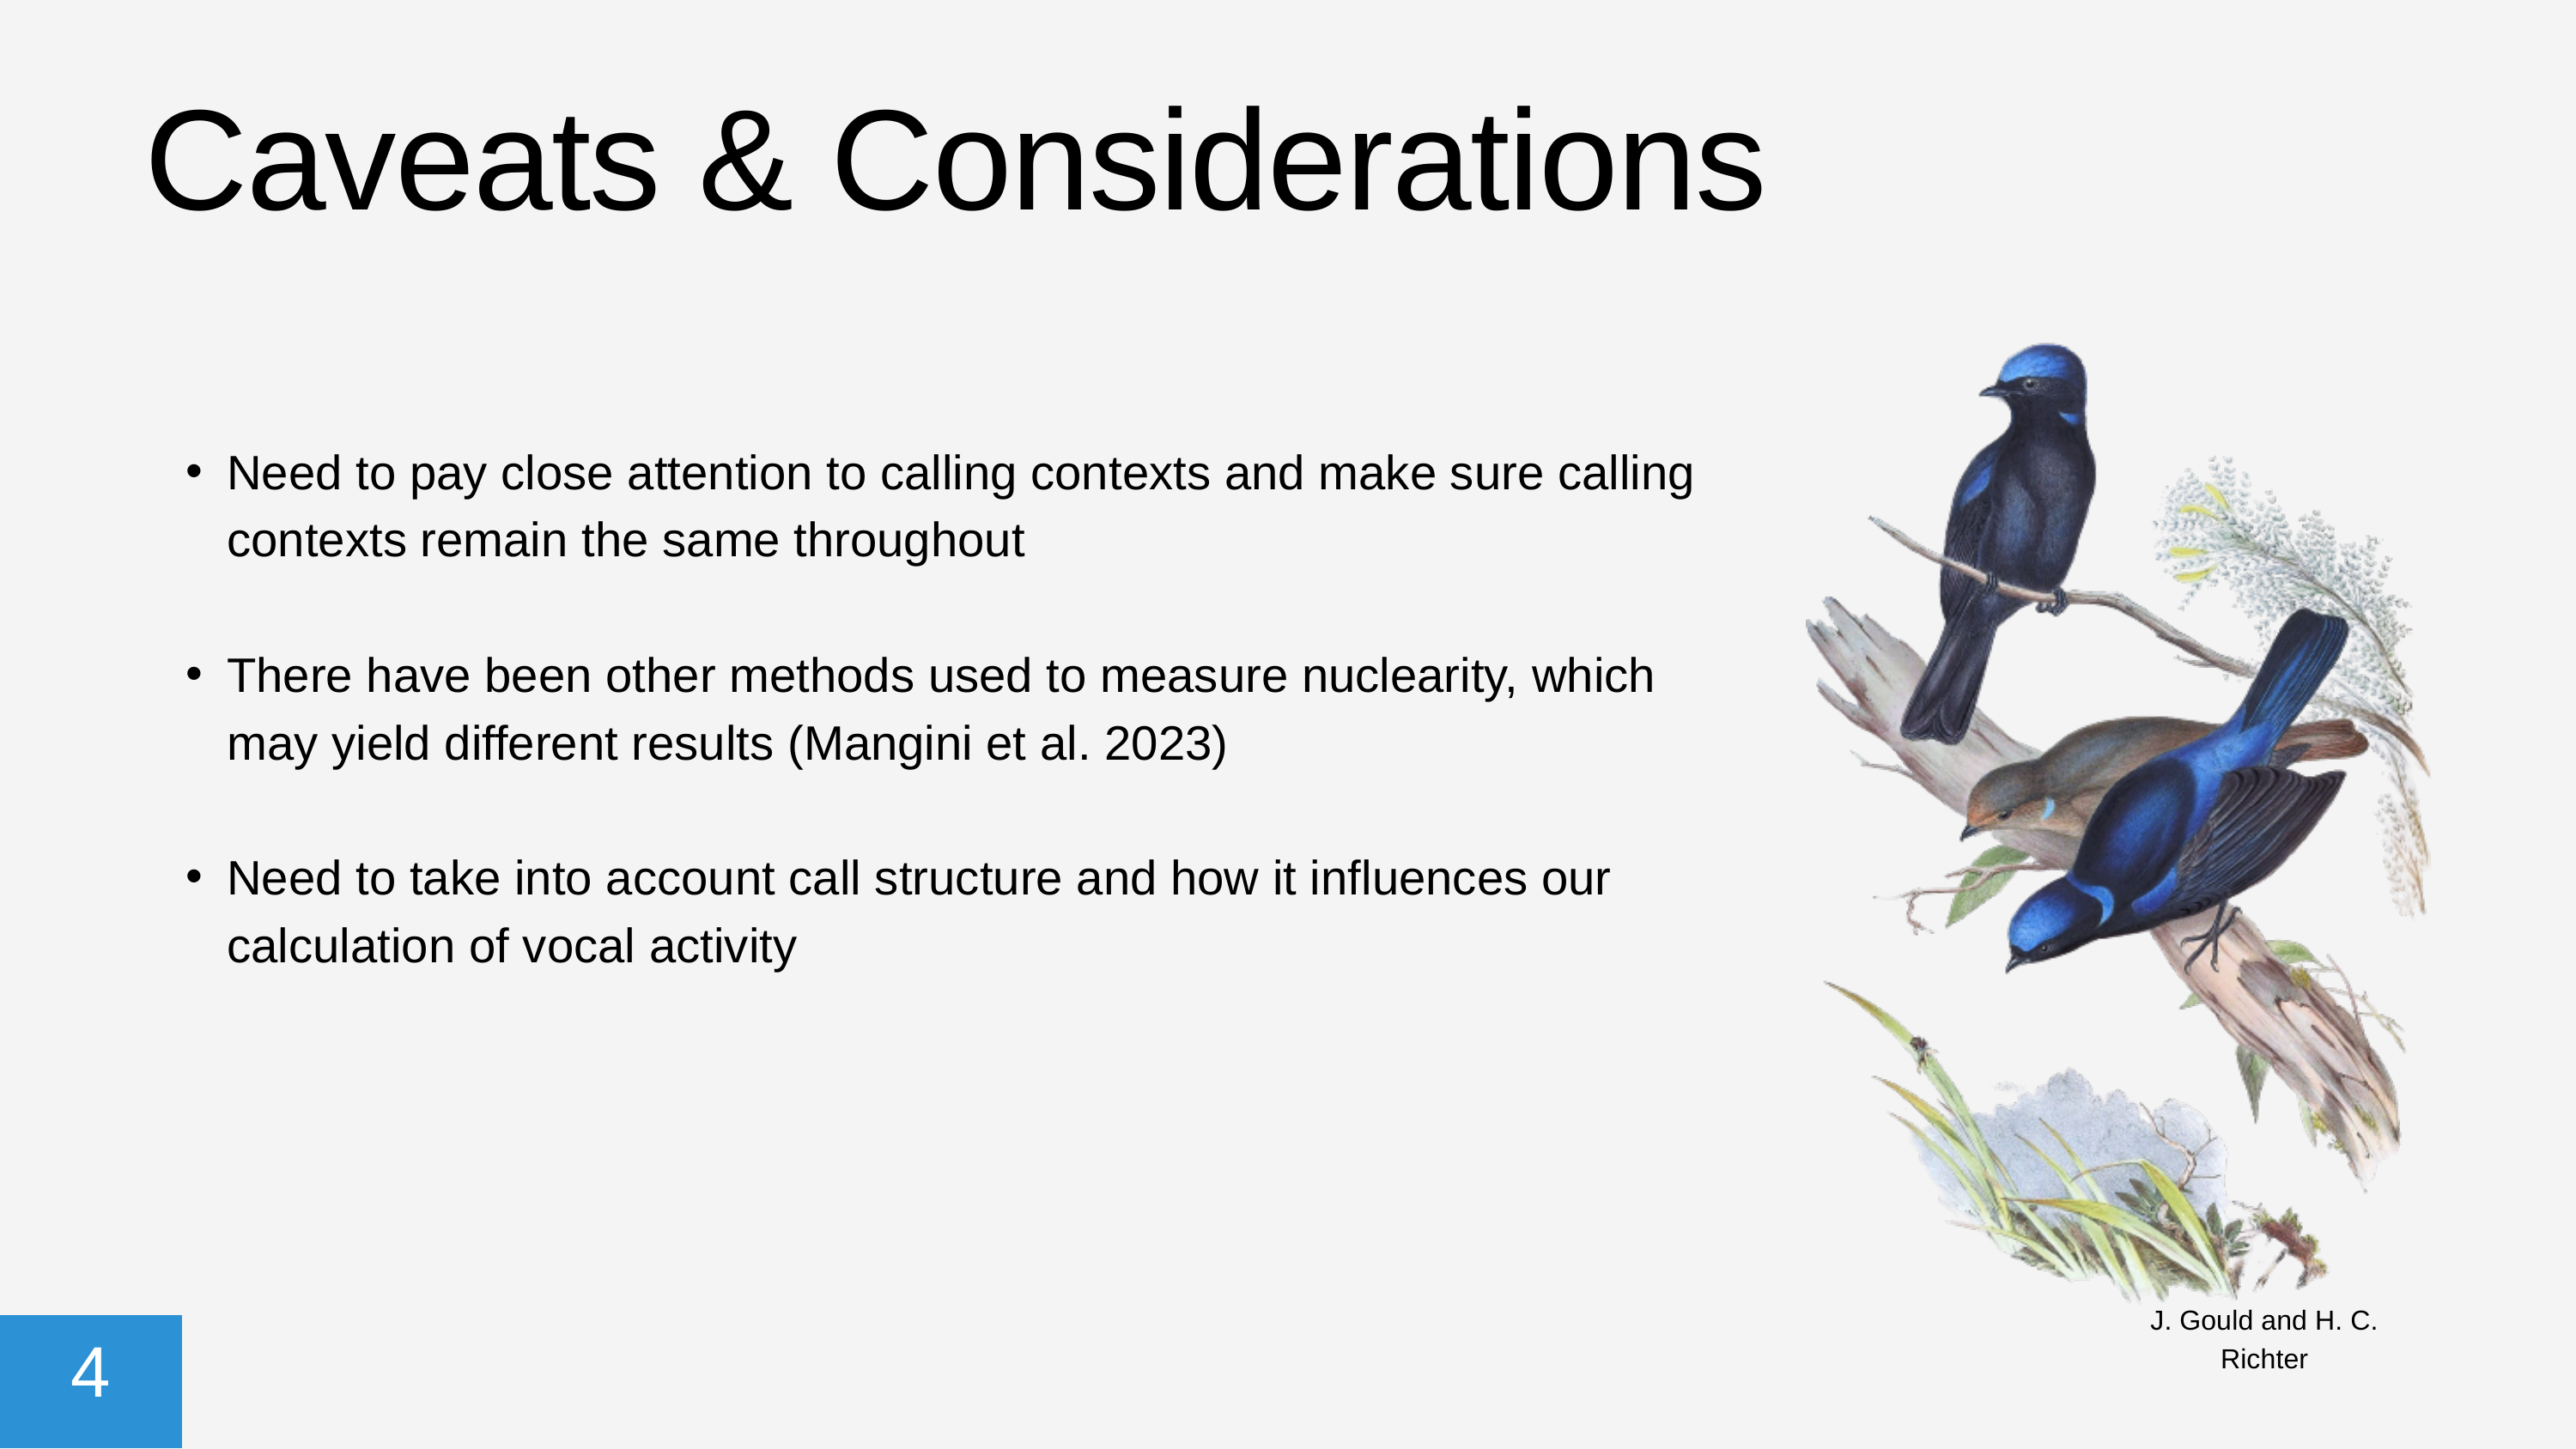

Caveats & Considerations

Need to pay close attention to calling contexts and make sure calling contexts remain the same throughout

There have been other methods used to measure nuclearity, which may yield different results (Mangini et al. 2023)

Need to take into account call structure and how it influences our calculation of vocal activity
J. Gould and H. C. Richter

4